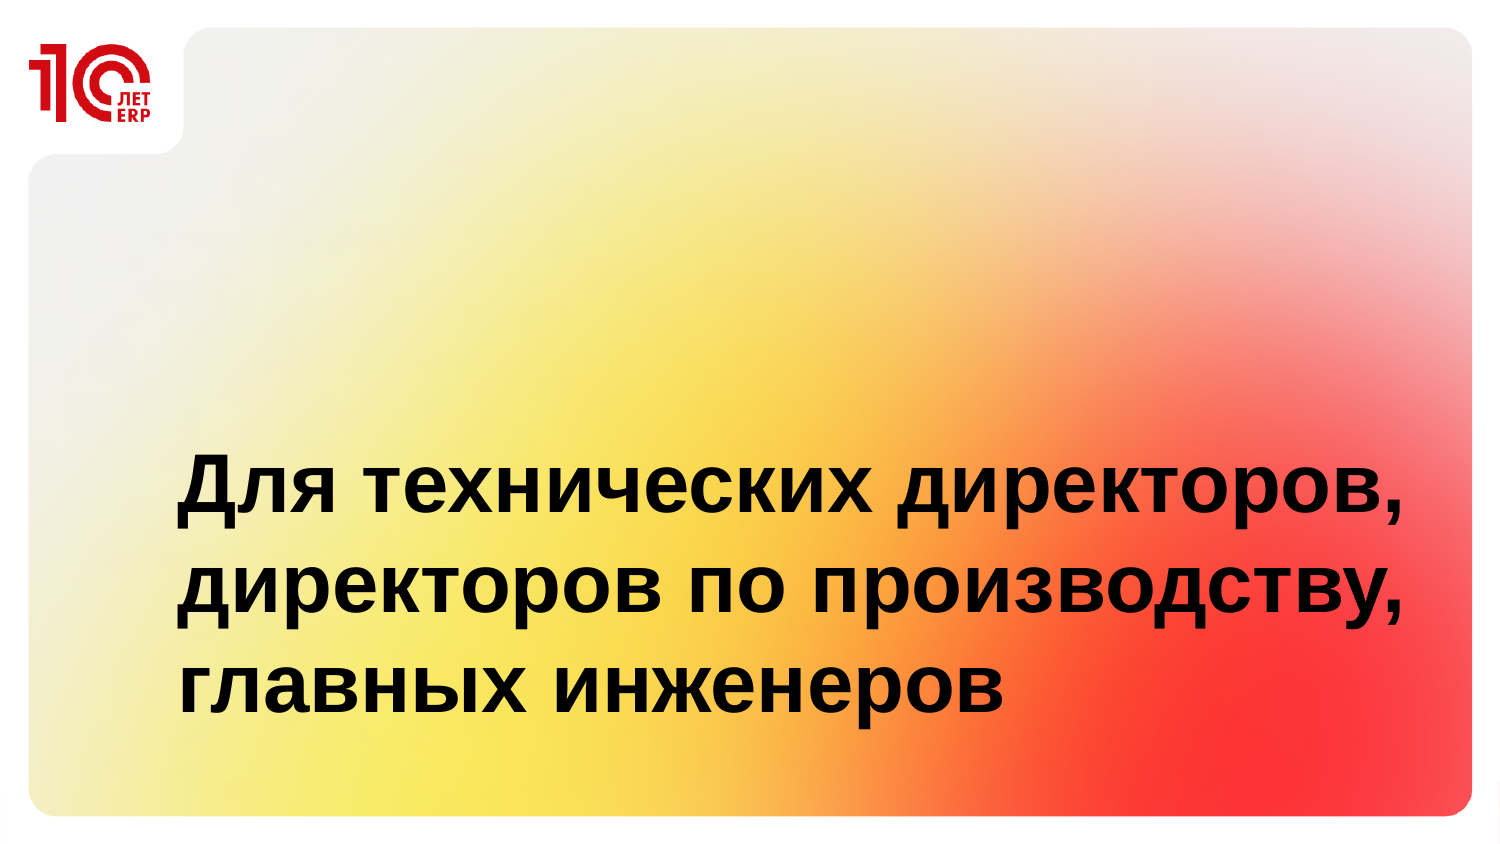

Для технических директоров, директоров по производству, главных инженеров